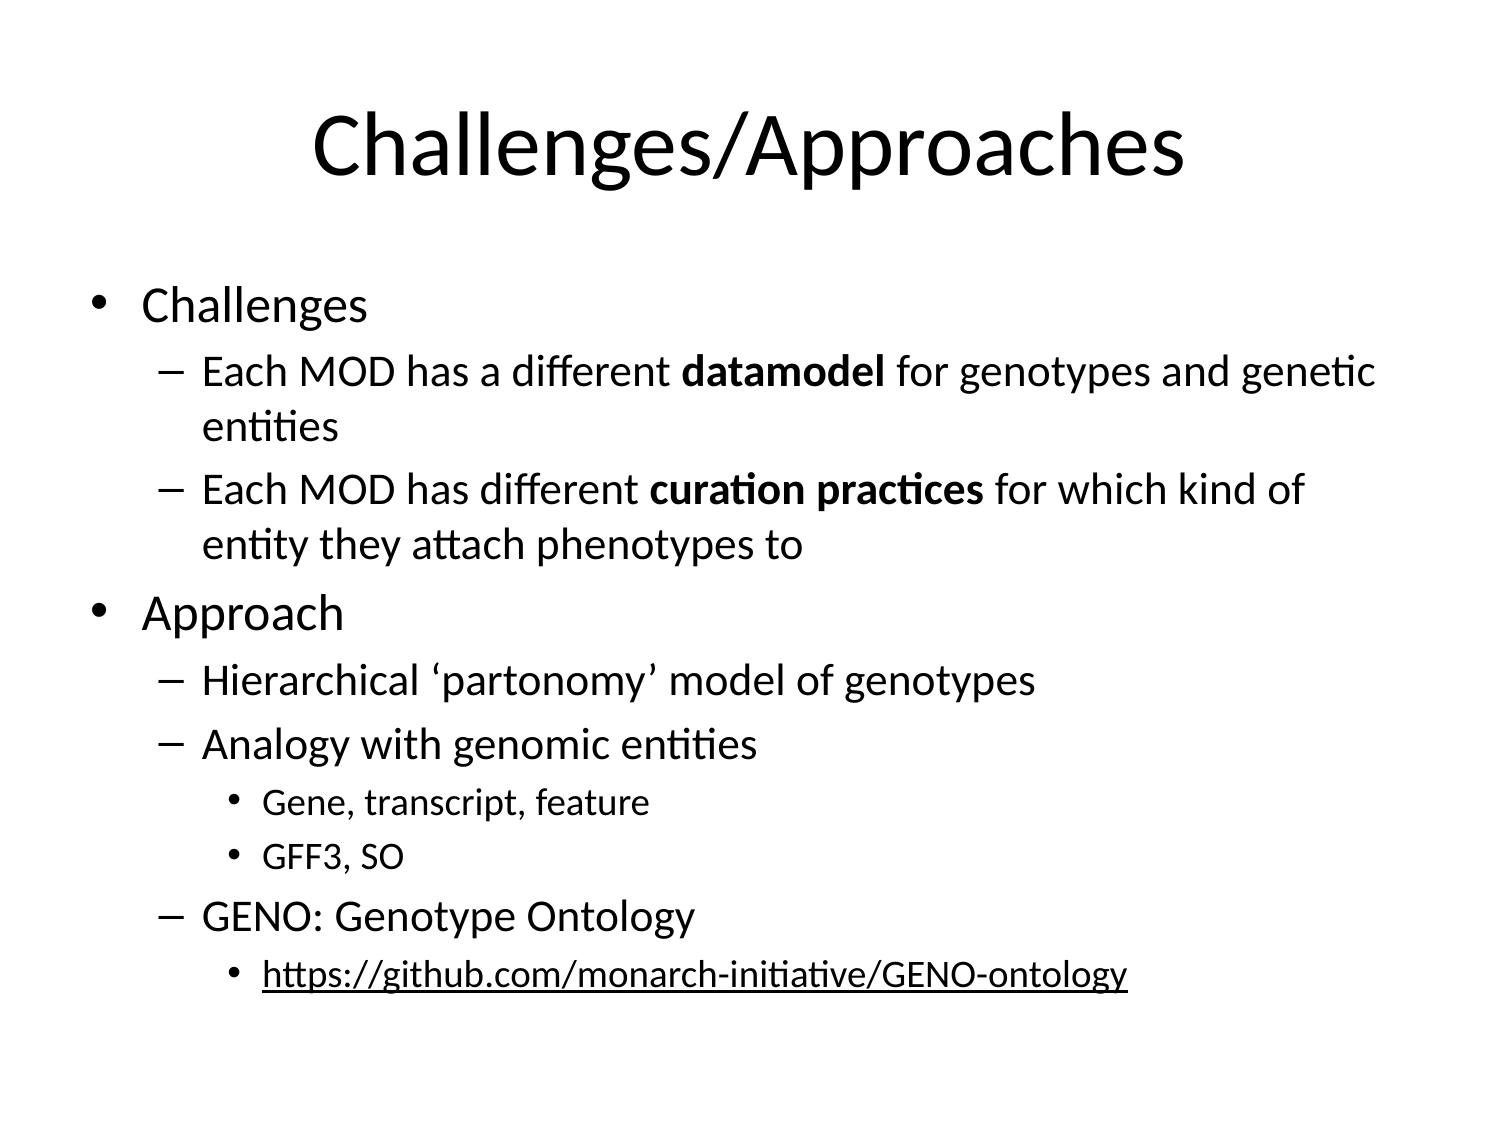

# Challenges/Approaches
Challenges
Each MOD has a different datamodel for genotypes and genetic entities
Each MOD has different curation practices for which kind of entity they attach phenotypes to
Approach
Hierarchical ‘partonomy’ model of genotypes
Analogy with genomic entities
Gene, transcript, feature
GFF3, SO
GENO: Genotype Ontology
https://github.com/monarch-initiative/GENO-ontology